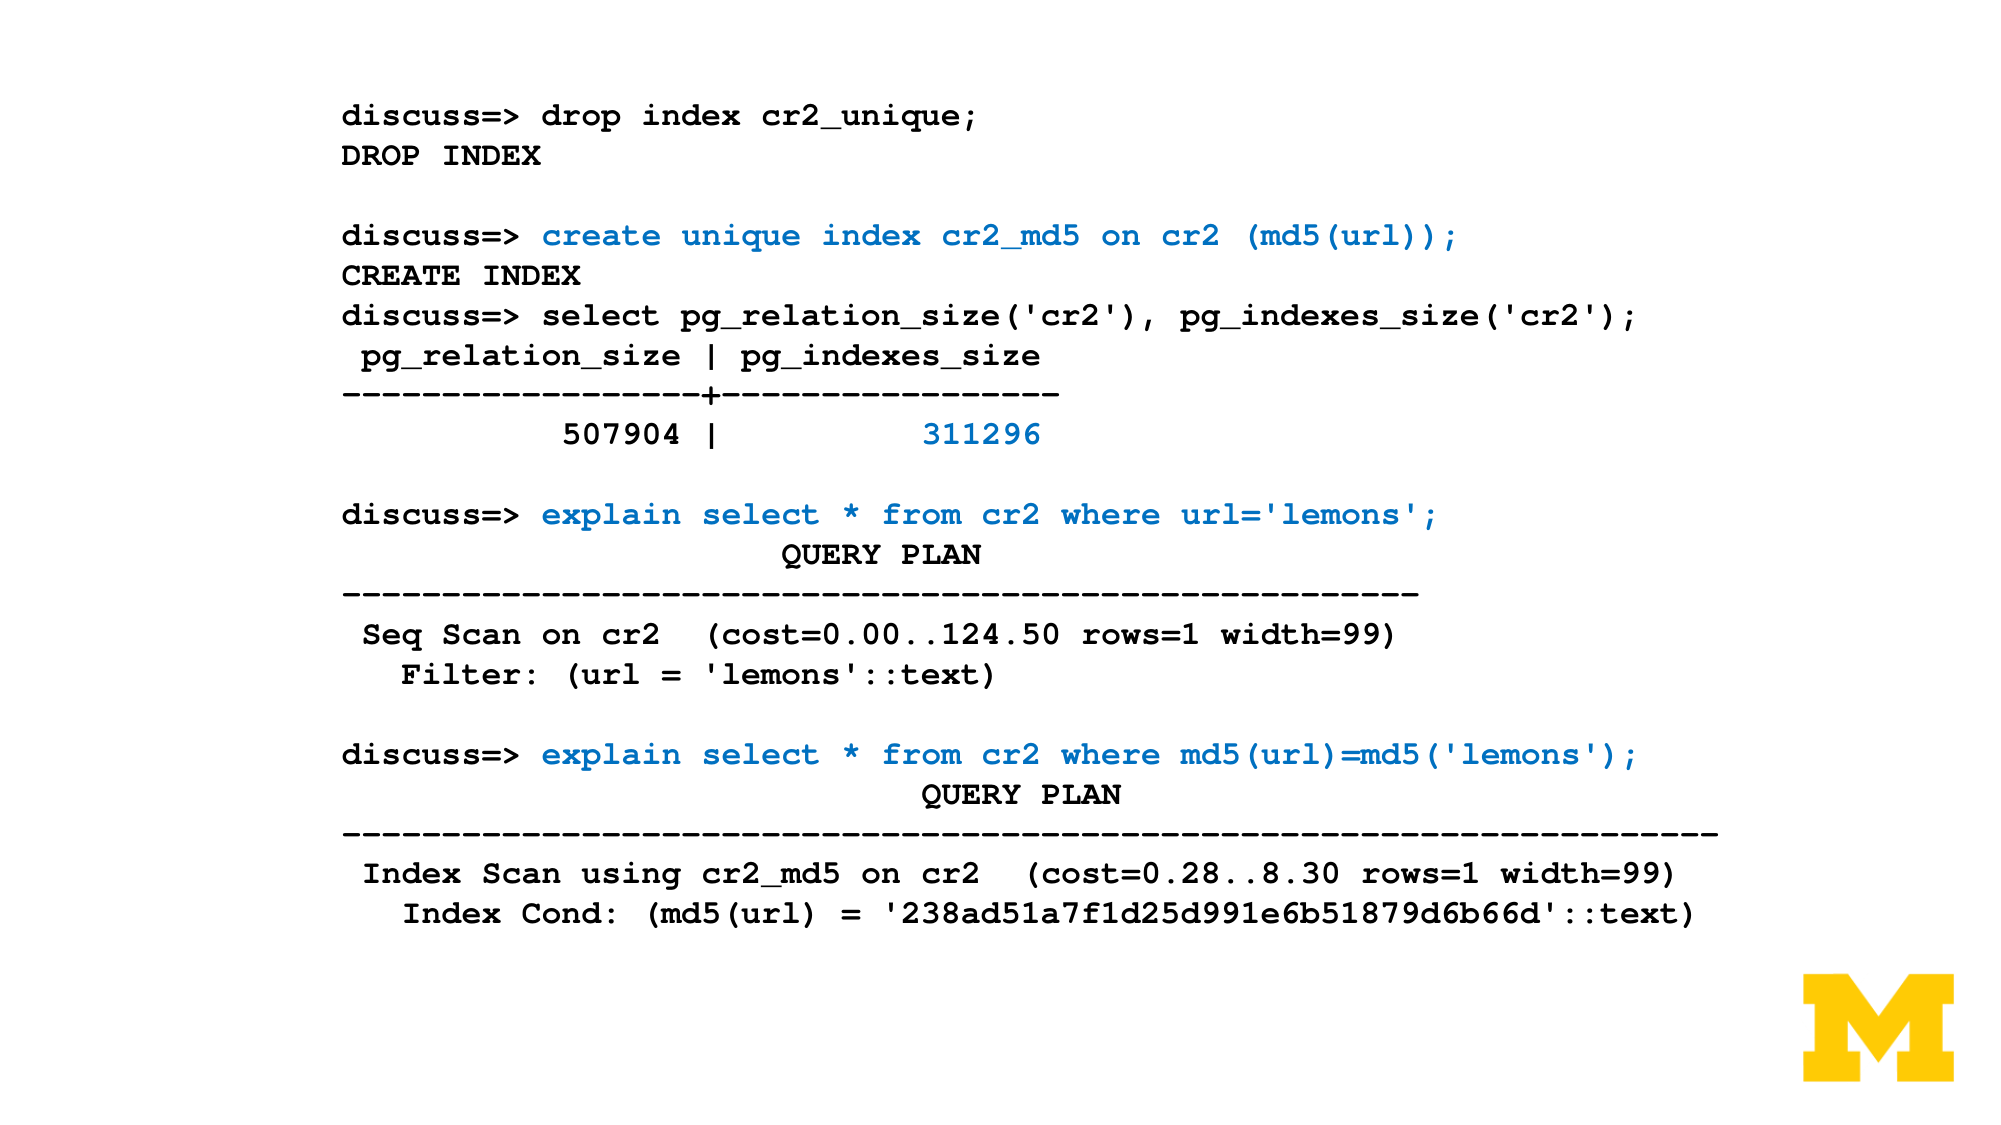

discuss=> drop index cr2_unique;
DROP INDEX

discuss=> create unique index cr2_md5 on cr2 (md5(url));
CREATE INDEX
discuss=> select pg_relation_size('cr2'), pg_indexes_size('cr2');
 pg_relation_size | pg_indexes_size
------------------+-----------------
           507904 |          311296

discuss=> explain select * from cr2 where url='lemons';
                      QUERY PLAN
------------------------------------------------------
 Seq Scan on cr2  (cost=0.00..124.50 rows=1 width=99)
   Filter: (url = 'lemons'::text)
discuss=> explain select * from cr2 where md5(url)=md5('lemons');
                             QUERY PLAN
---------------------------------------------------------------------
 Index Scan using cr2_md5 on cr2  (cost=0.28..8.30 rows=1 width=99)
   Index Cond: (md5(url) = '238ad51a7f1d25d991e6b51879d6b66d'::text)